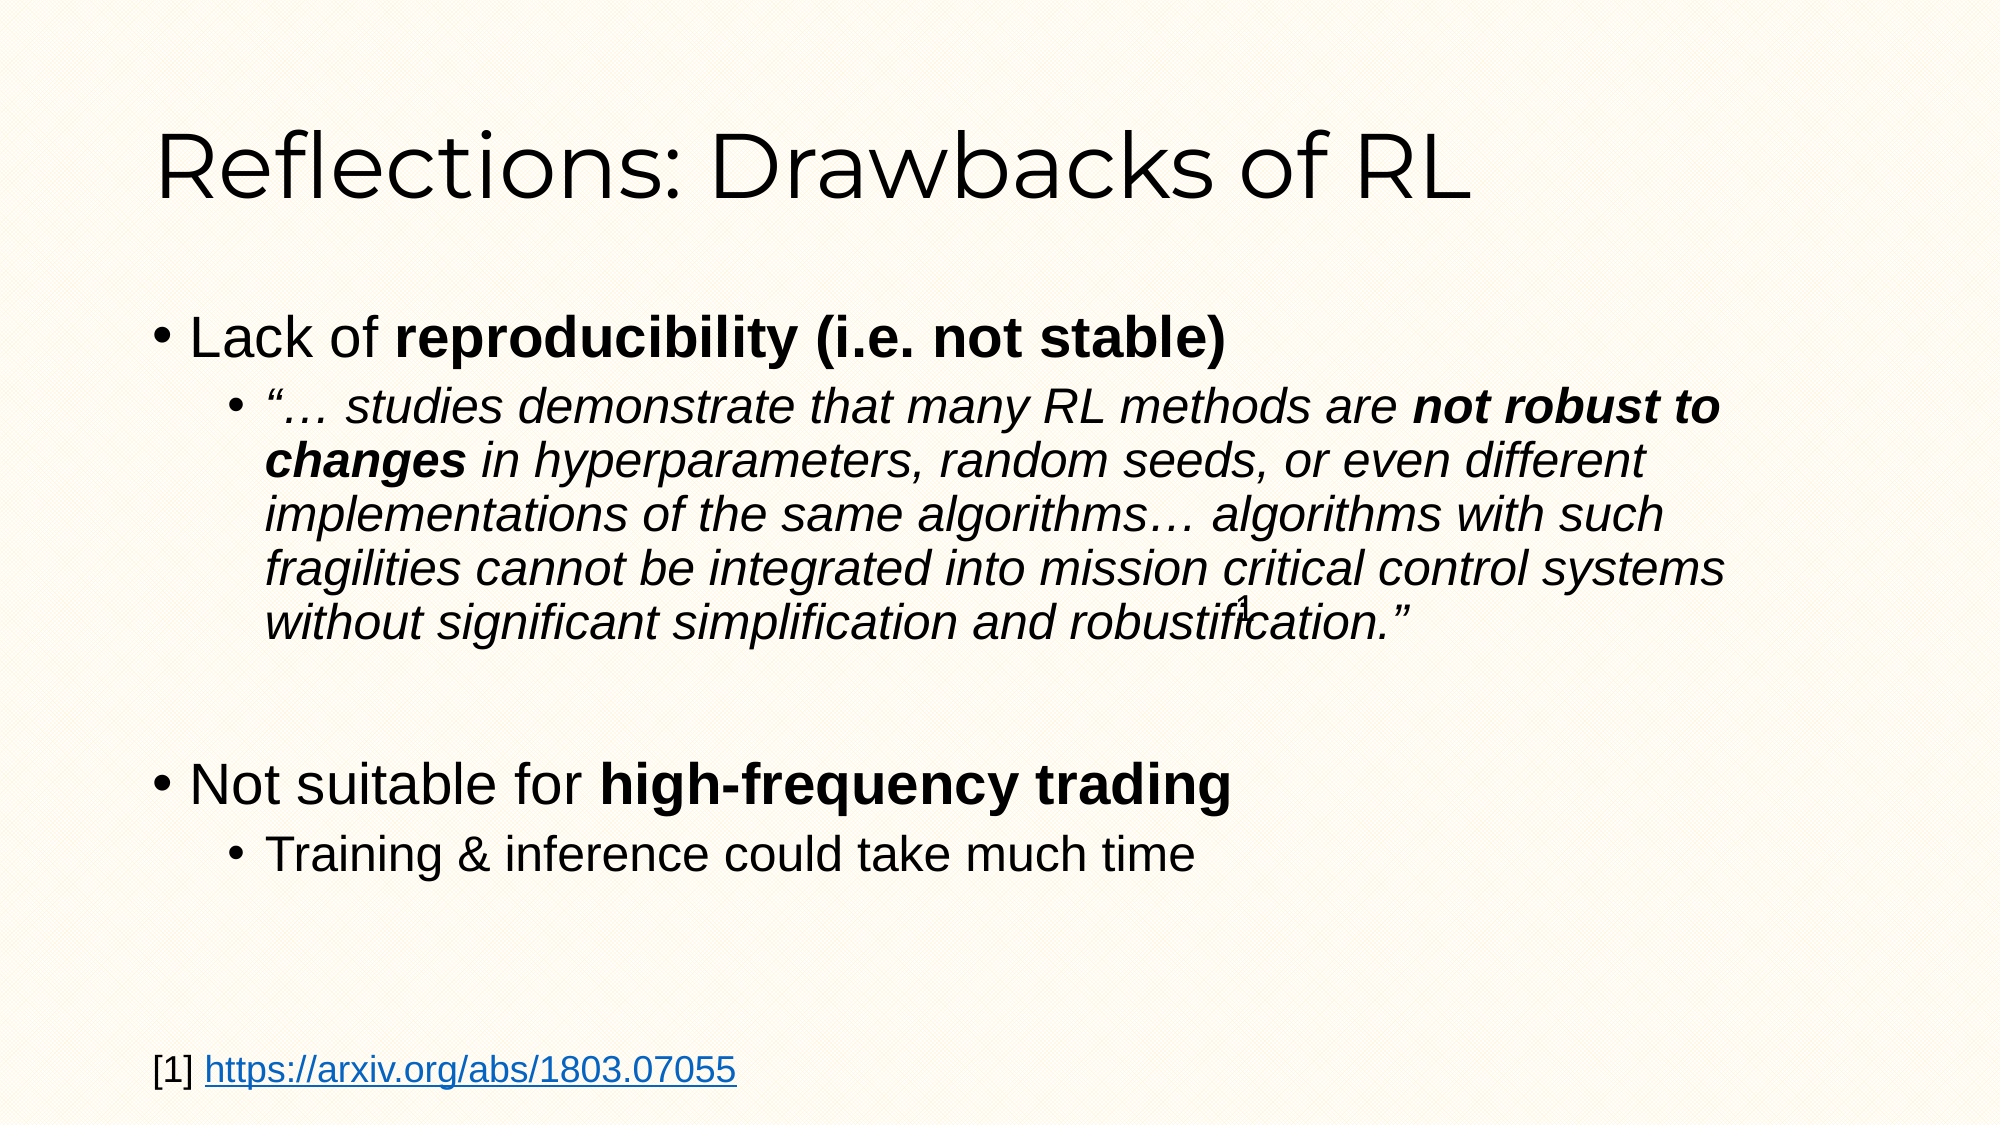

# Reflections: Drawbacks of RL
Lack of reproducibility (i.e. not stable)
“… studies demonstrate that many RL methods are not robust to changes in hyperparameters, random seeds, or even different implementations of the same algorithms… algorithms with such fragilities cannot be integrated into mission critical control systems without significant simplification and robustification.”

Not suitable for high-frequency trading
Training & inference could take much time
1
[1] https://arxiv.org/abs/1803.07055